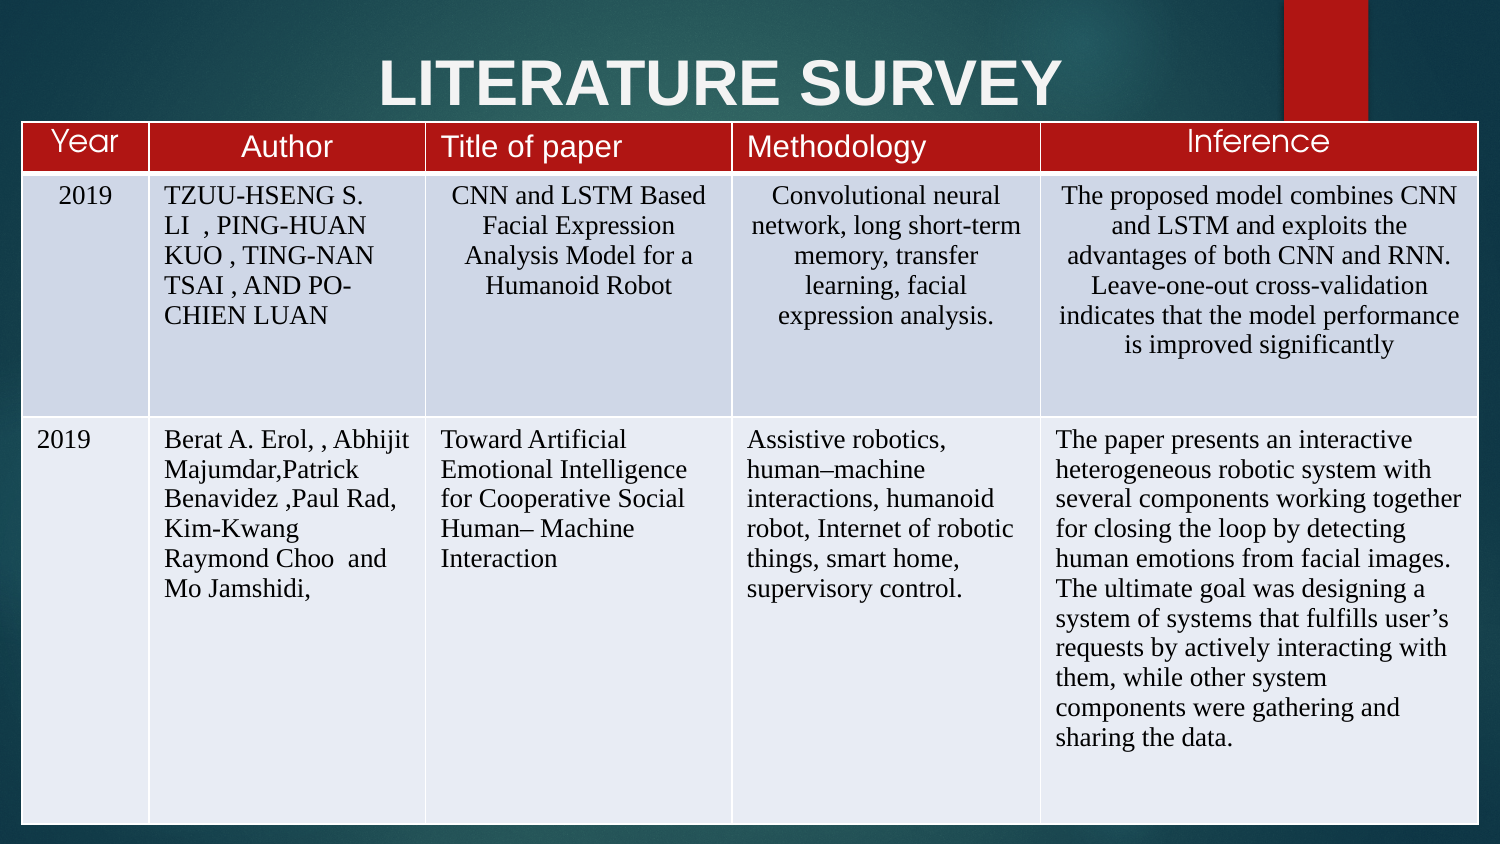

LITERATURE SURVEY
| Year | Author | Title of paper | Methodology | Inference |
| --- | --- | --- | --- | --- |
| 2019 | TZUU-HSENG S. LI , PING-HUAN KUO , TING-NAN TSAI , AND PO-CHIEN LUAN | CNN and LSTM Based Facial Expression Analysis Model for a Humanoid Robot | Convolutional neural network, long short-term memory, transfer learning, facial expression analysis. | The proposed model combines CNN and LSTM and exploits the advantages of both CNN and RNN. Leave-one-out cross-validation indicates that the model performance is improved significantly |
| 2019 | Berat A. Erol, , Abhijit Majumdar,Patrick Benavidez ,Paul Rad, Kim-Kwang Raymond Choo and Mo Jamshidi, | Toward Artificial Emotional Intelligence for Cooperative Social Human– Machine Interaction | Assistive robotics, human–machine interactions, humanoid robot, Internet of robotic things, smart home, supervisory control. | The paper presents an interactive heterogeneous robotic system with several components working together for closing the loop by detecting human emotions from facial images. The ultimate goal was designing a system of systems that fulfills user’s requests by actively interacting with them, while other system components were gathering and sharing the data. |